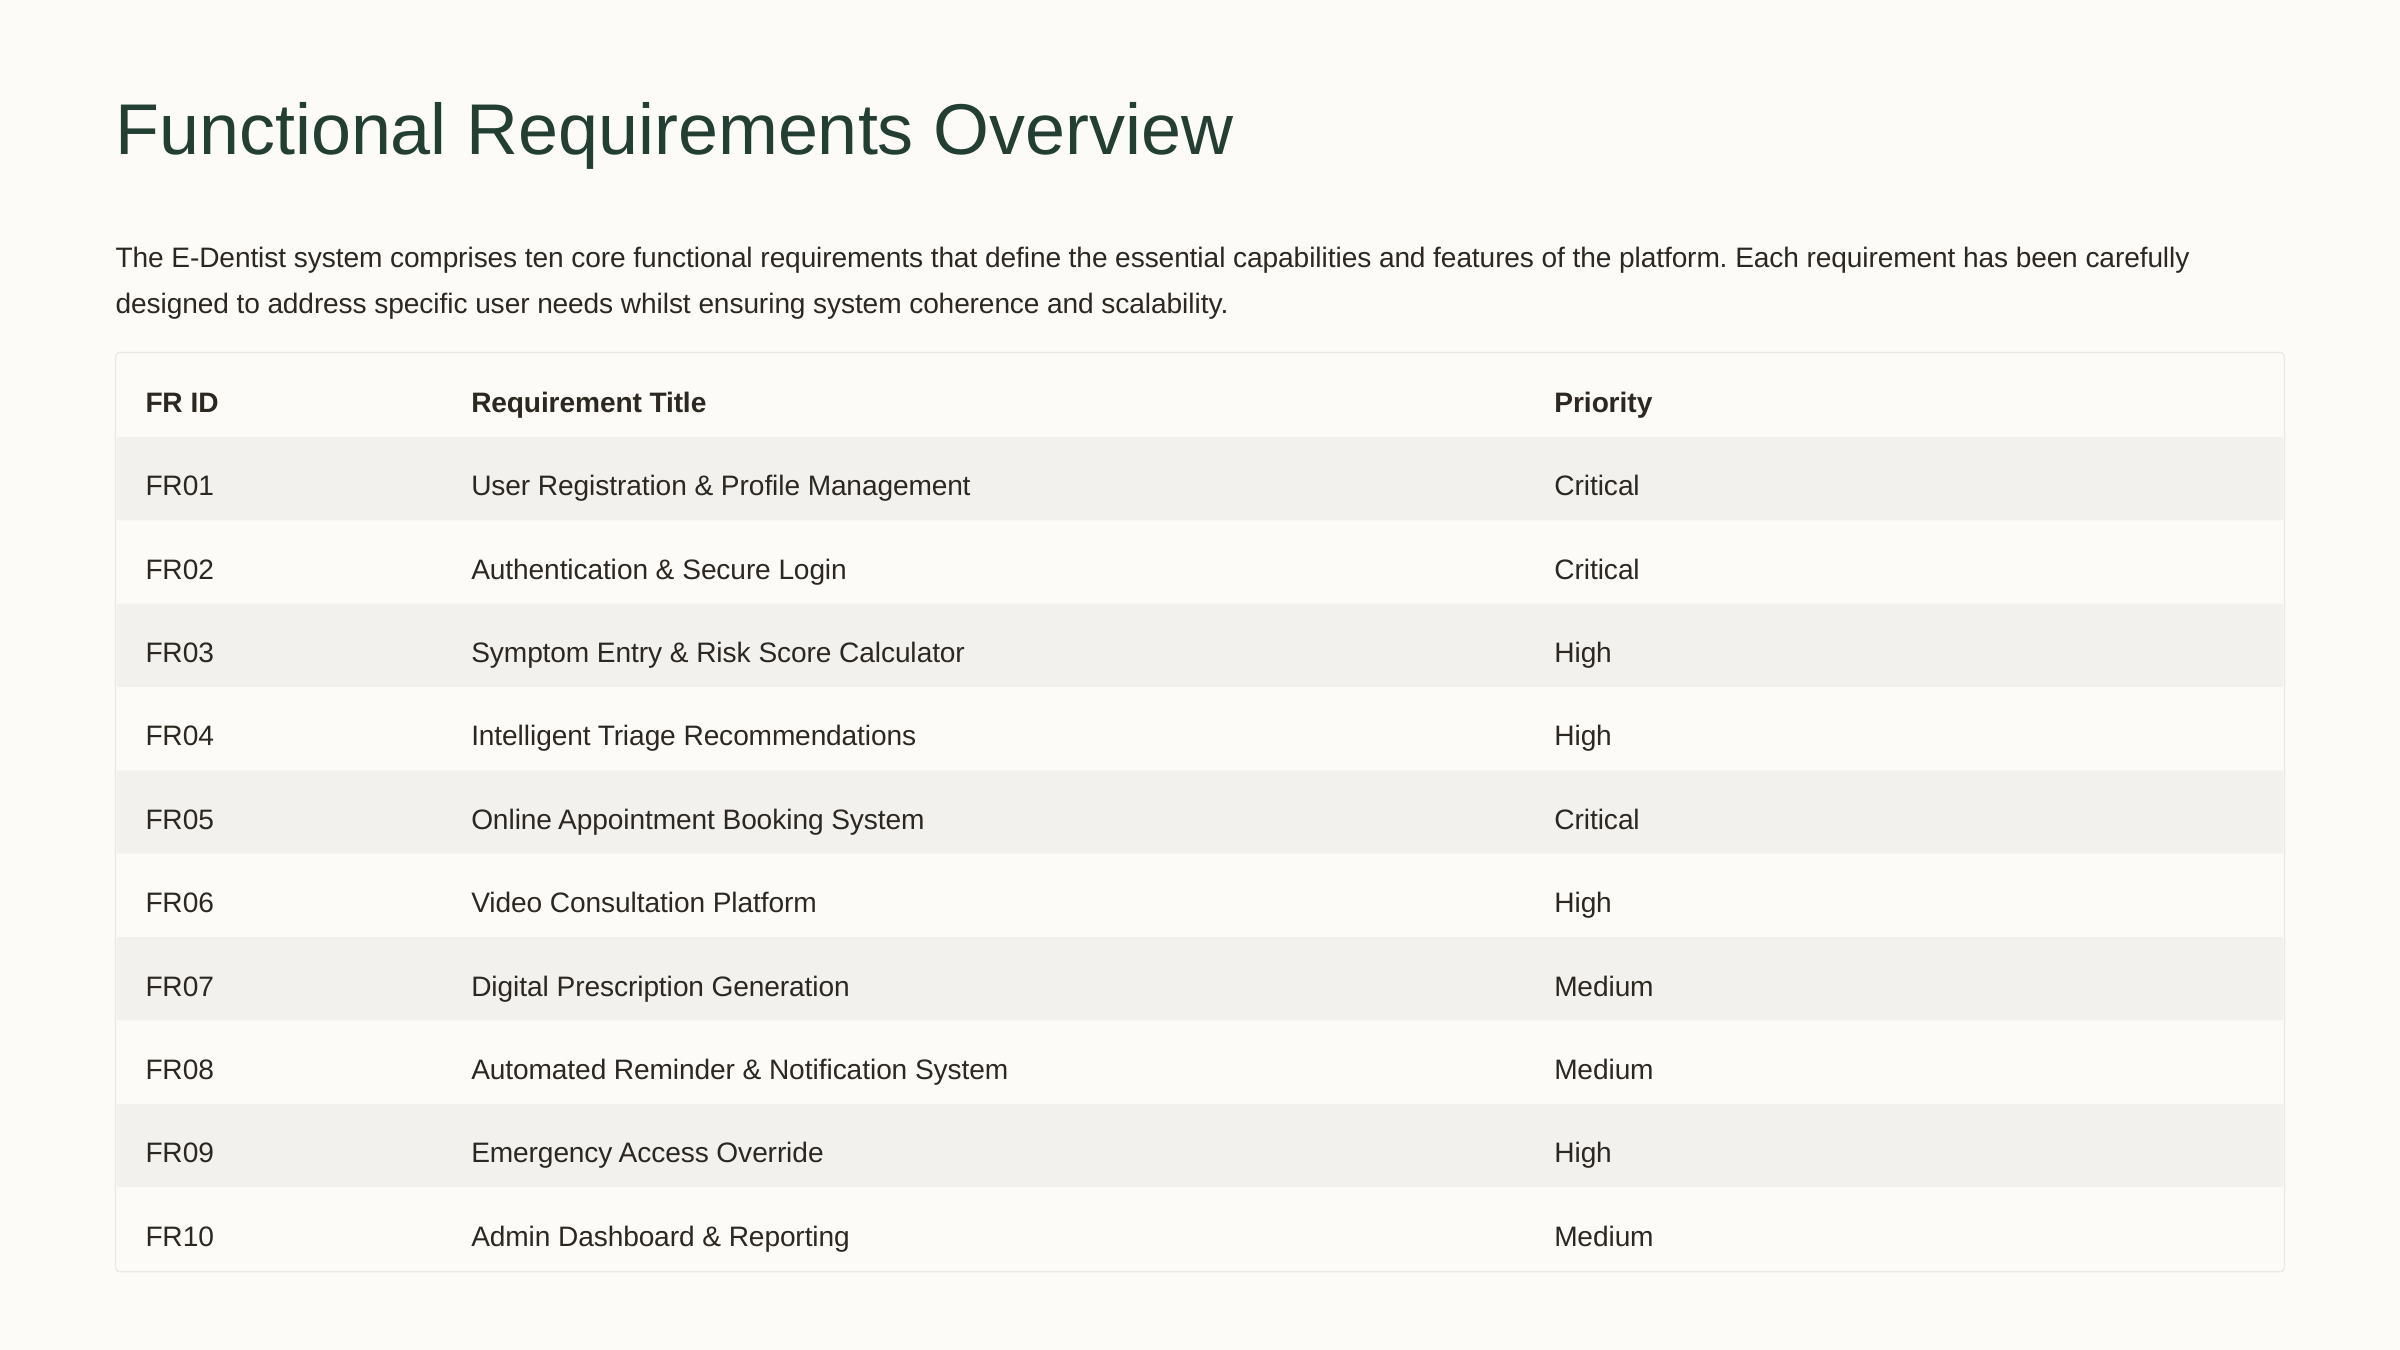

Functional Requirements Overview
The E-Dentist system comprises ten core functional requirements that define the essential capabilities and features of the platform. Each requirement has been carefully designed to address specific user needs whilst ensuring system coherence and scalability.

FR ID
Requirement Title
Priority

FR01
User Registration & Profile Management
Critical

FR02
Authentication & Secure Login
Critical

FR03
Symptom Entry & Risk Score Calculator
High

FR04
Intelligent Triage Recommendations
High

FR05
Online Appointment Booking System
Critical

FR06
Video Consultation Platform
High

FR07
Digital Prescription Generation
Medium

FR08
Automated Reminder & Notification System
Medium

FR09
Emergency Access Override
High

FR10
Admin Dashboard & Reporting
Medium